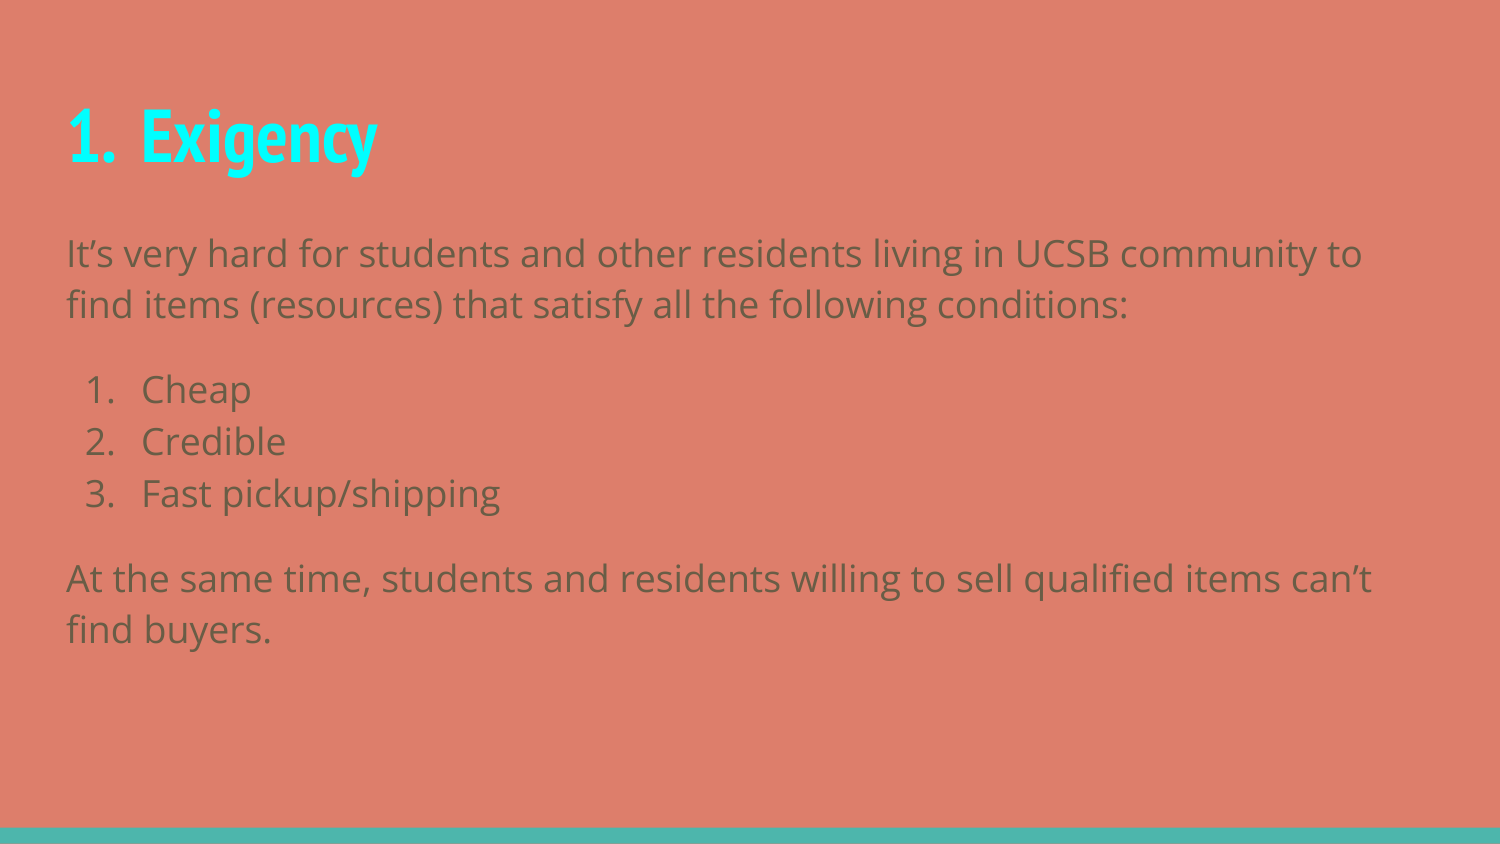

# Exigency
It’s very hard for students and other residents living in UCSB community to find items (resources) that satisfy all the following conditions:
Cheap
Credible
Fast pickup/shipping
At the same time, students and residents willing to sell qualified items can’t find buyers.